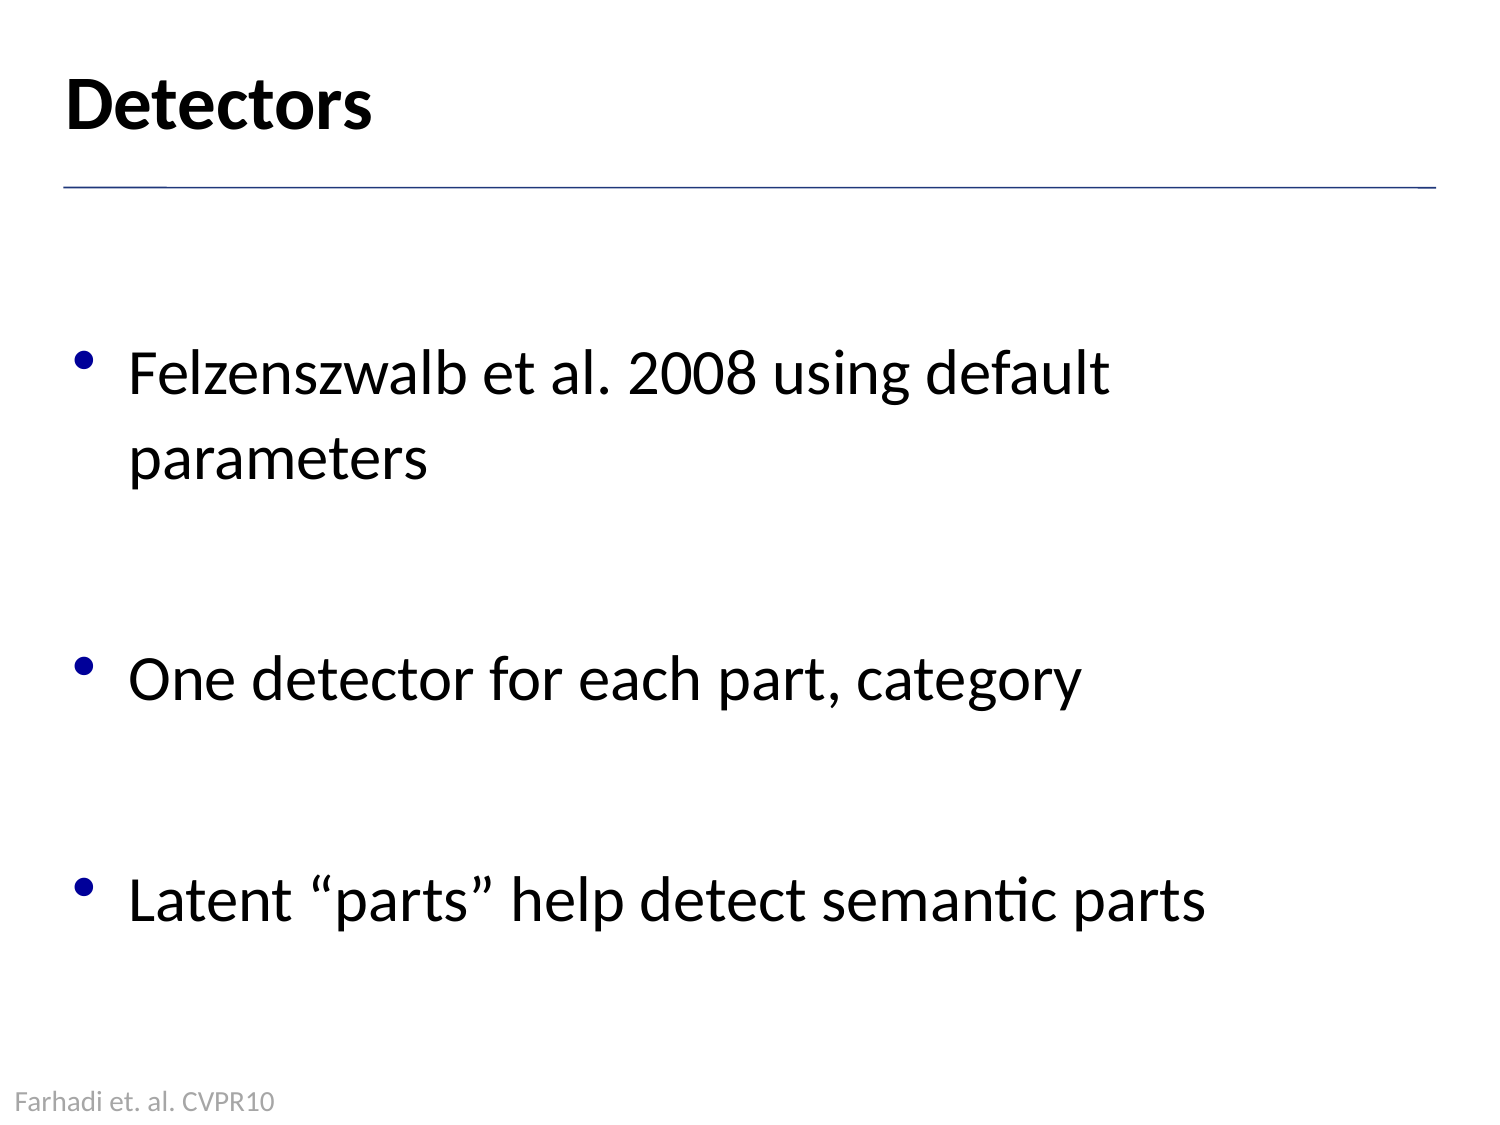

# Detectors

Felzenszwalb et al. 2008 using default parameters

One detector for each part, category

Latent “parts” help detect semantic parts

Farhadi et. al. CVPR10